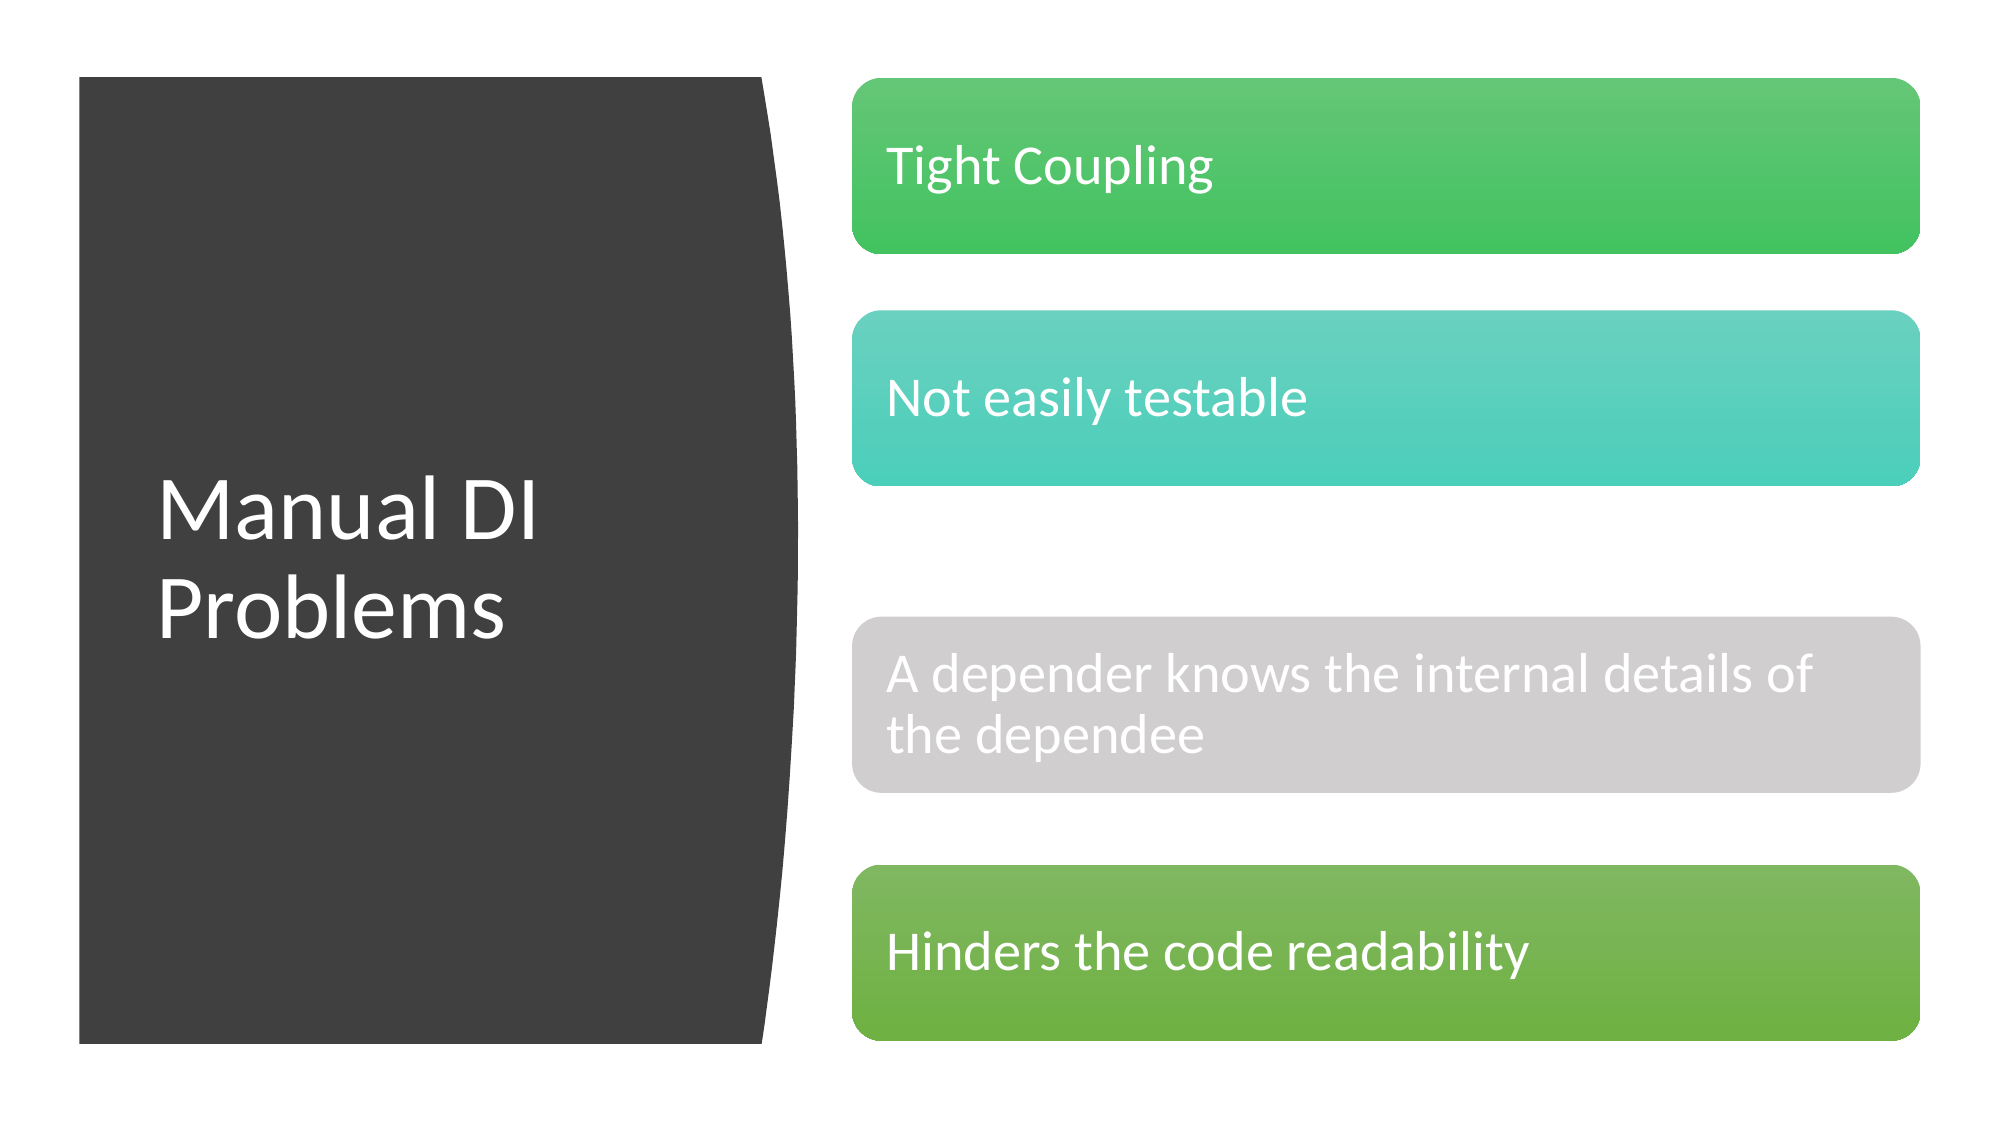

A depender knows the internal details of the dependee

Not easily testable

Tight Coupling

Hinders the code readability

# Manual DI Problems